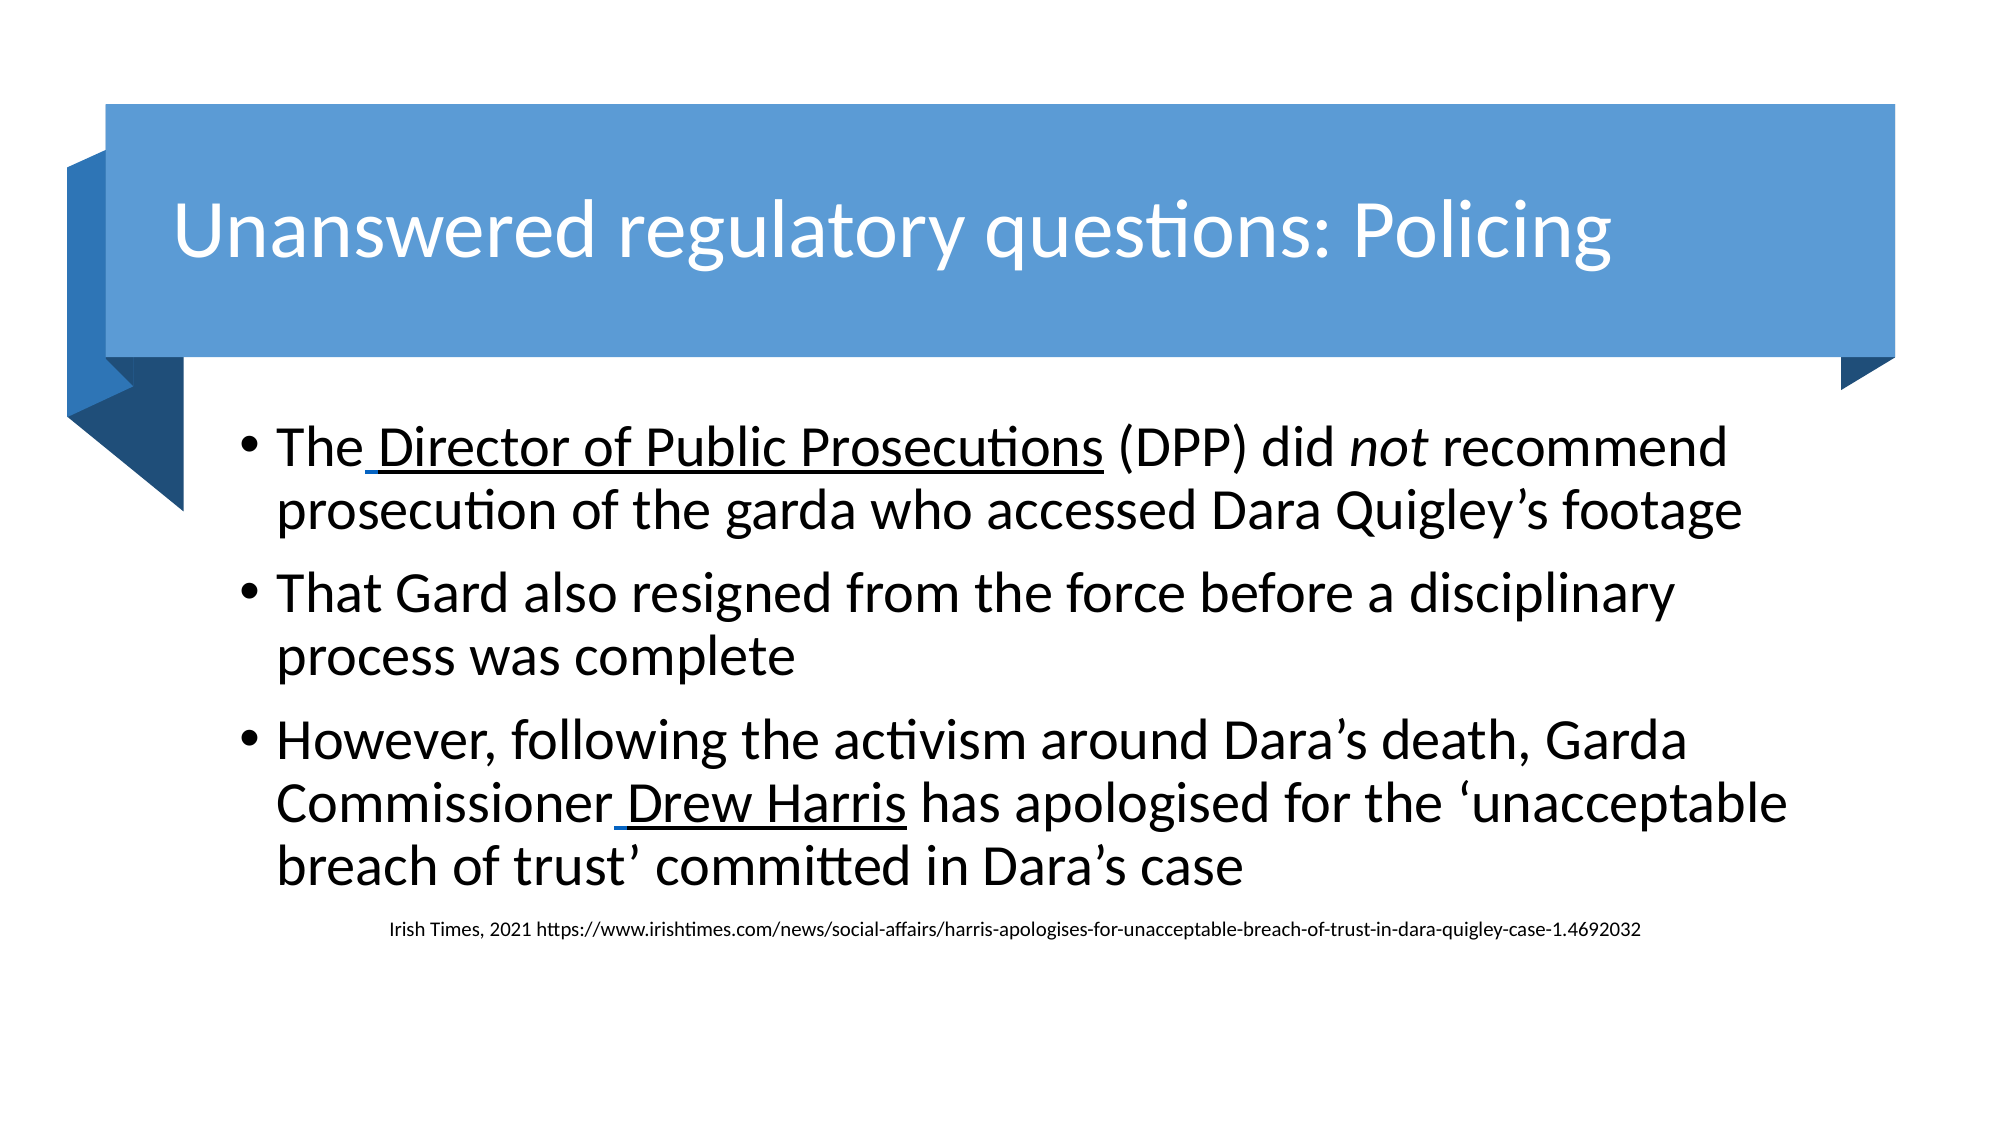

# Unanswered regulatory questions: Policing

The Director of Public Prosecutions (DPP) did not recommend prosecution of the garda who accessed Dara Quigley’s footage
That Gard also resigned from the force before a disciplinary process was complete
However, following the activism around Dara’s death, Garda Commissioner Drew Harris has apologised for the ‘unacceptable breach of trust’ committed in Dara’s case
	Irish Times, 2021 https://www.irishtimes.com/news/social-affairs/harris-apologises-for-unacceptable-breach-of-trust-in-dara-quigley-case-1.4692032